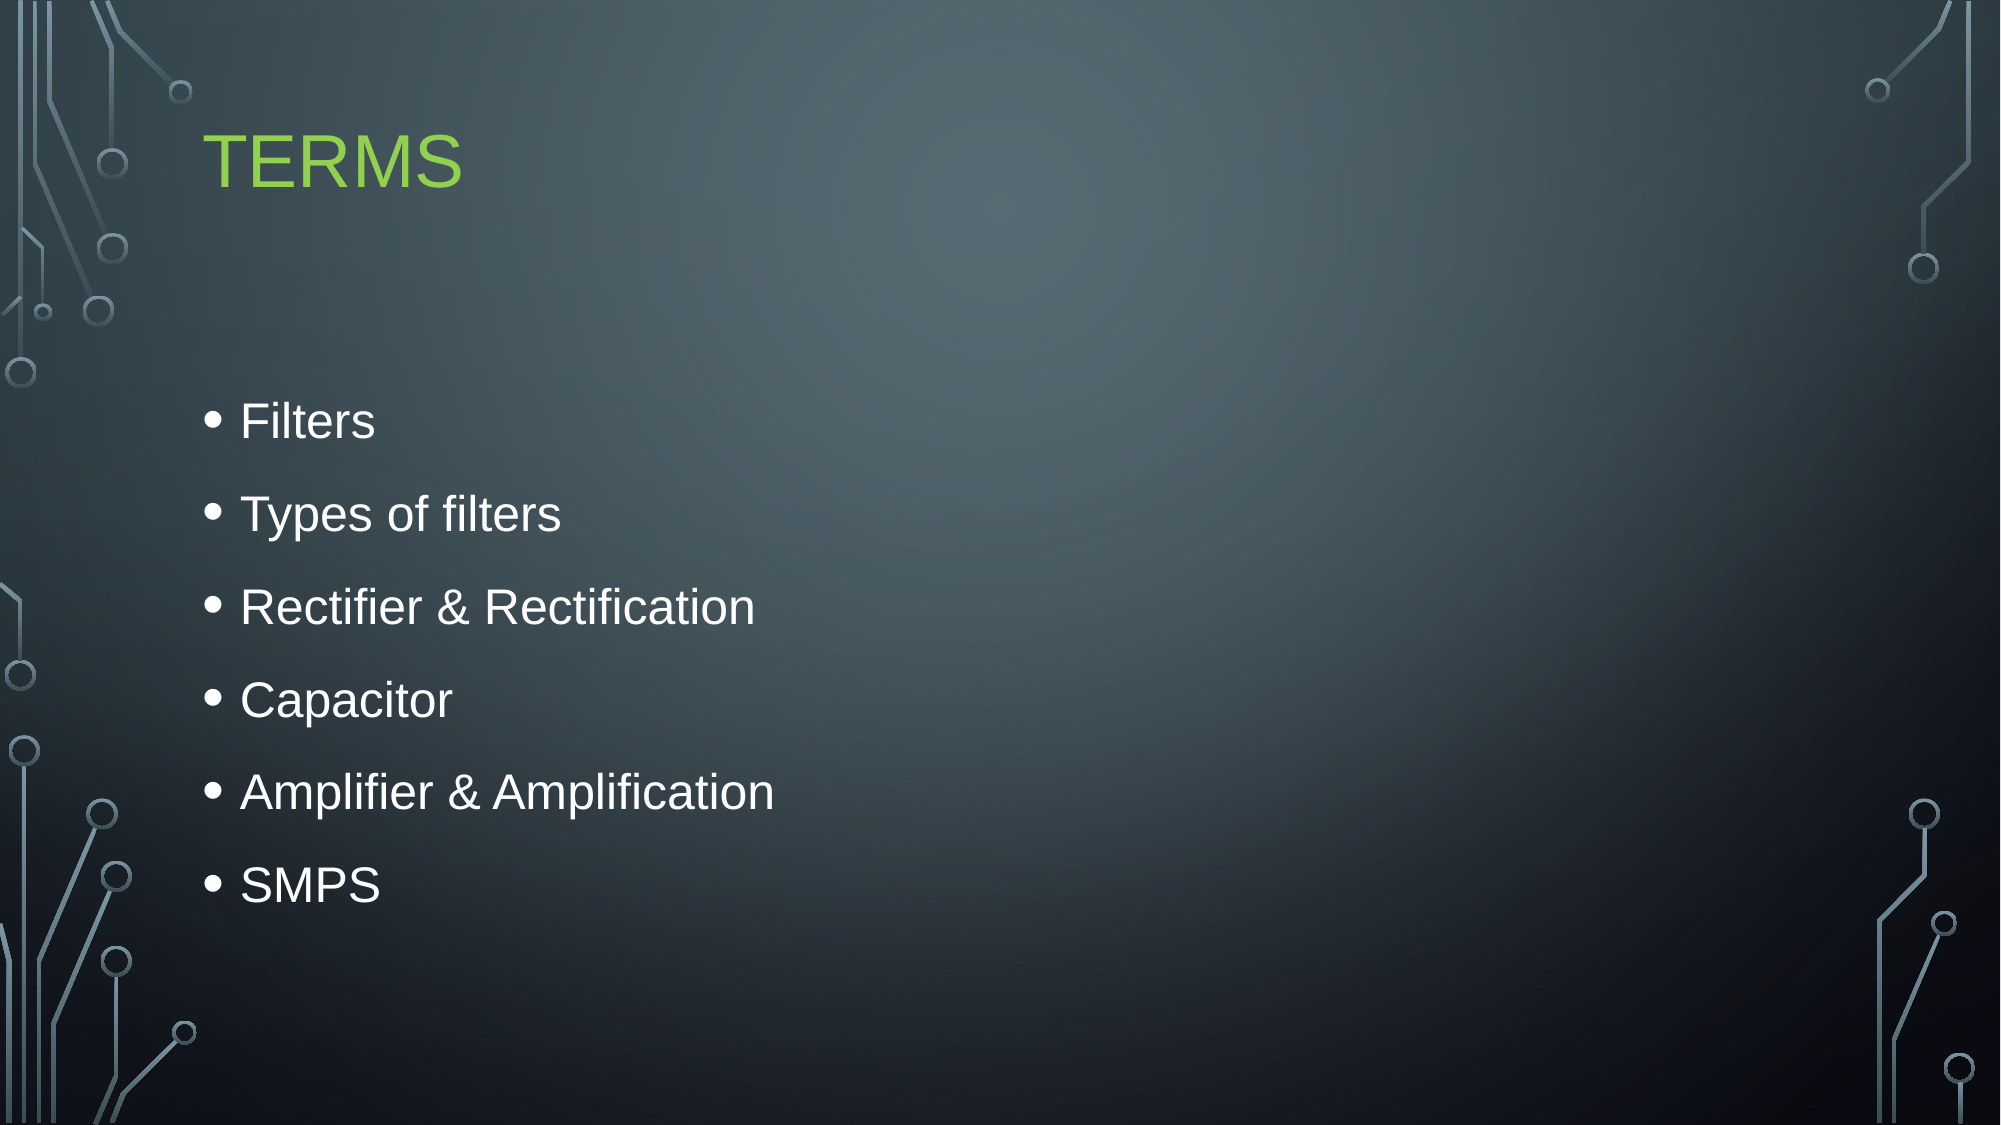

# Terms
Filters
Types of filters
Rectifier & Rectification
Capacitor
Amplifier & Amplification
SMPS